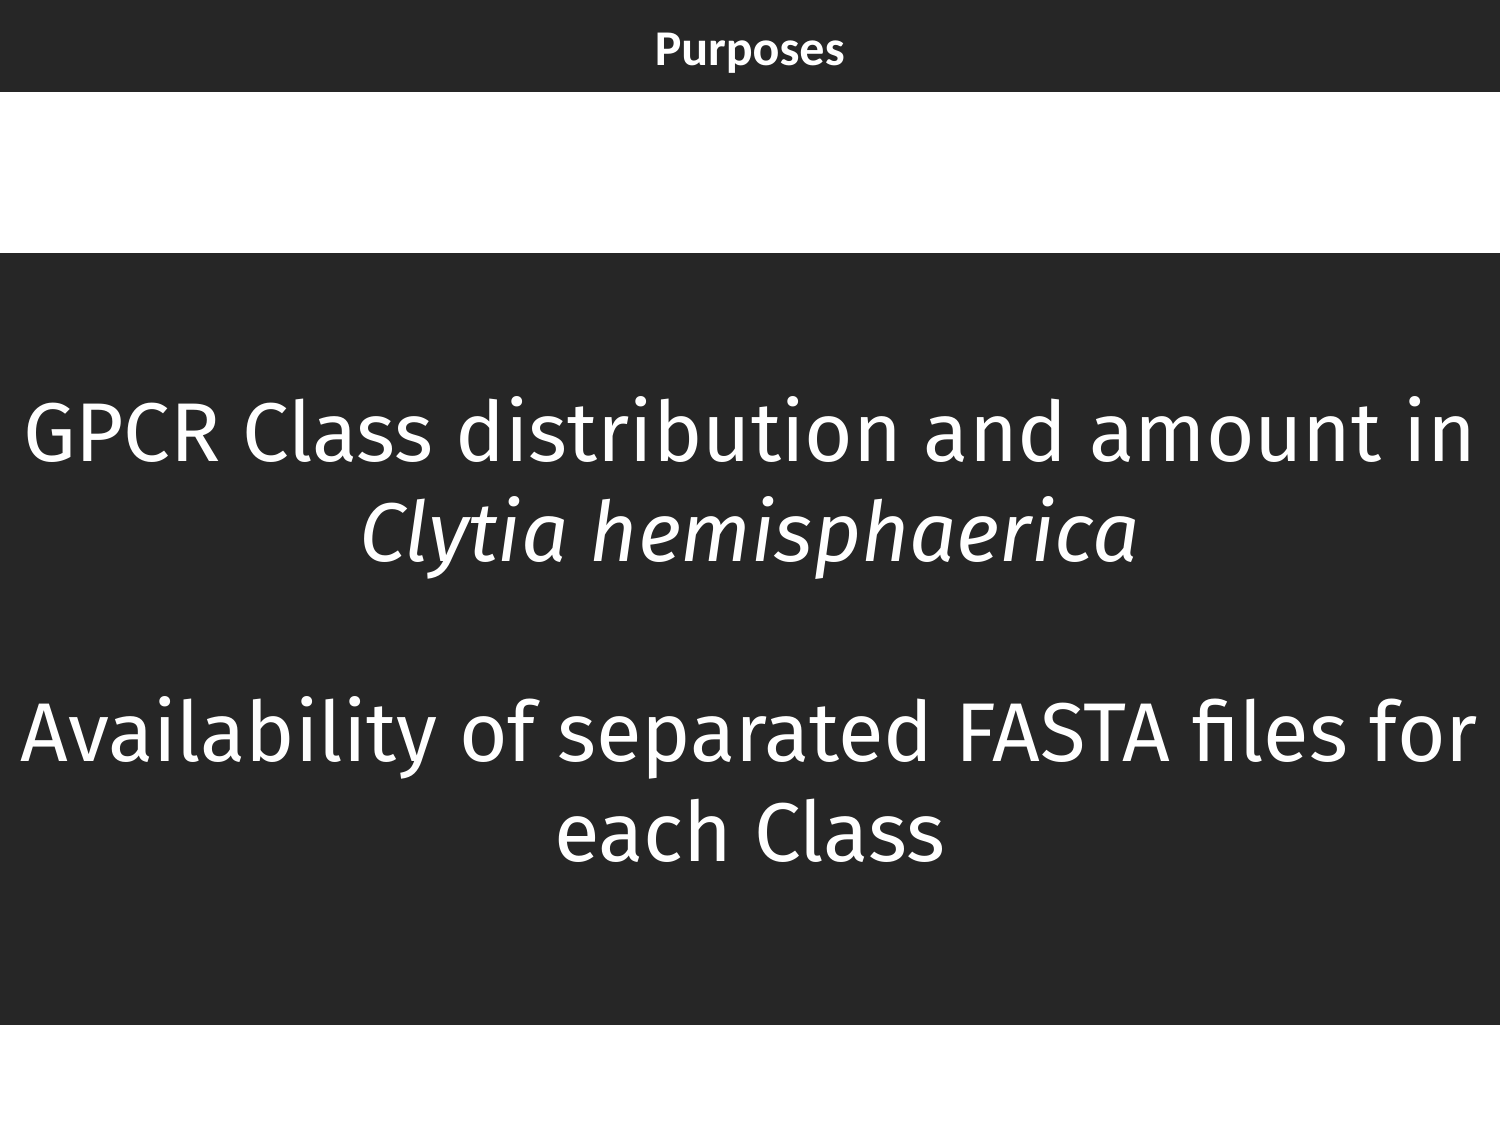

Purposes

GPCR Class distribution and amount in Clytia hemisphaerica

Availability of separated FASTA files for each Class